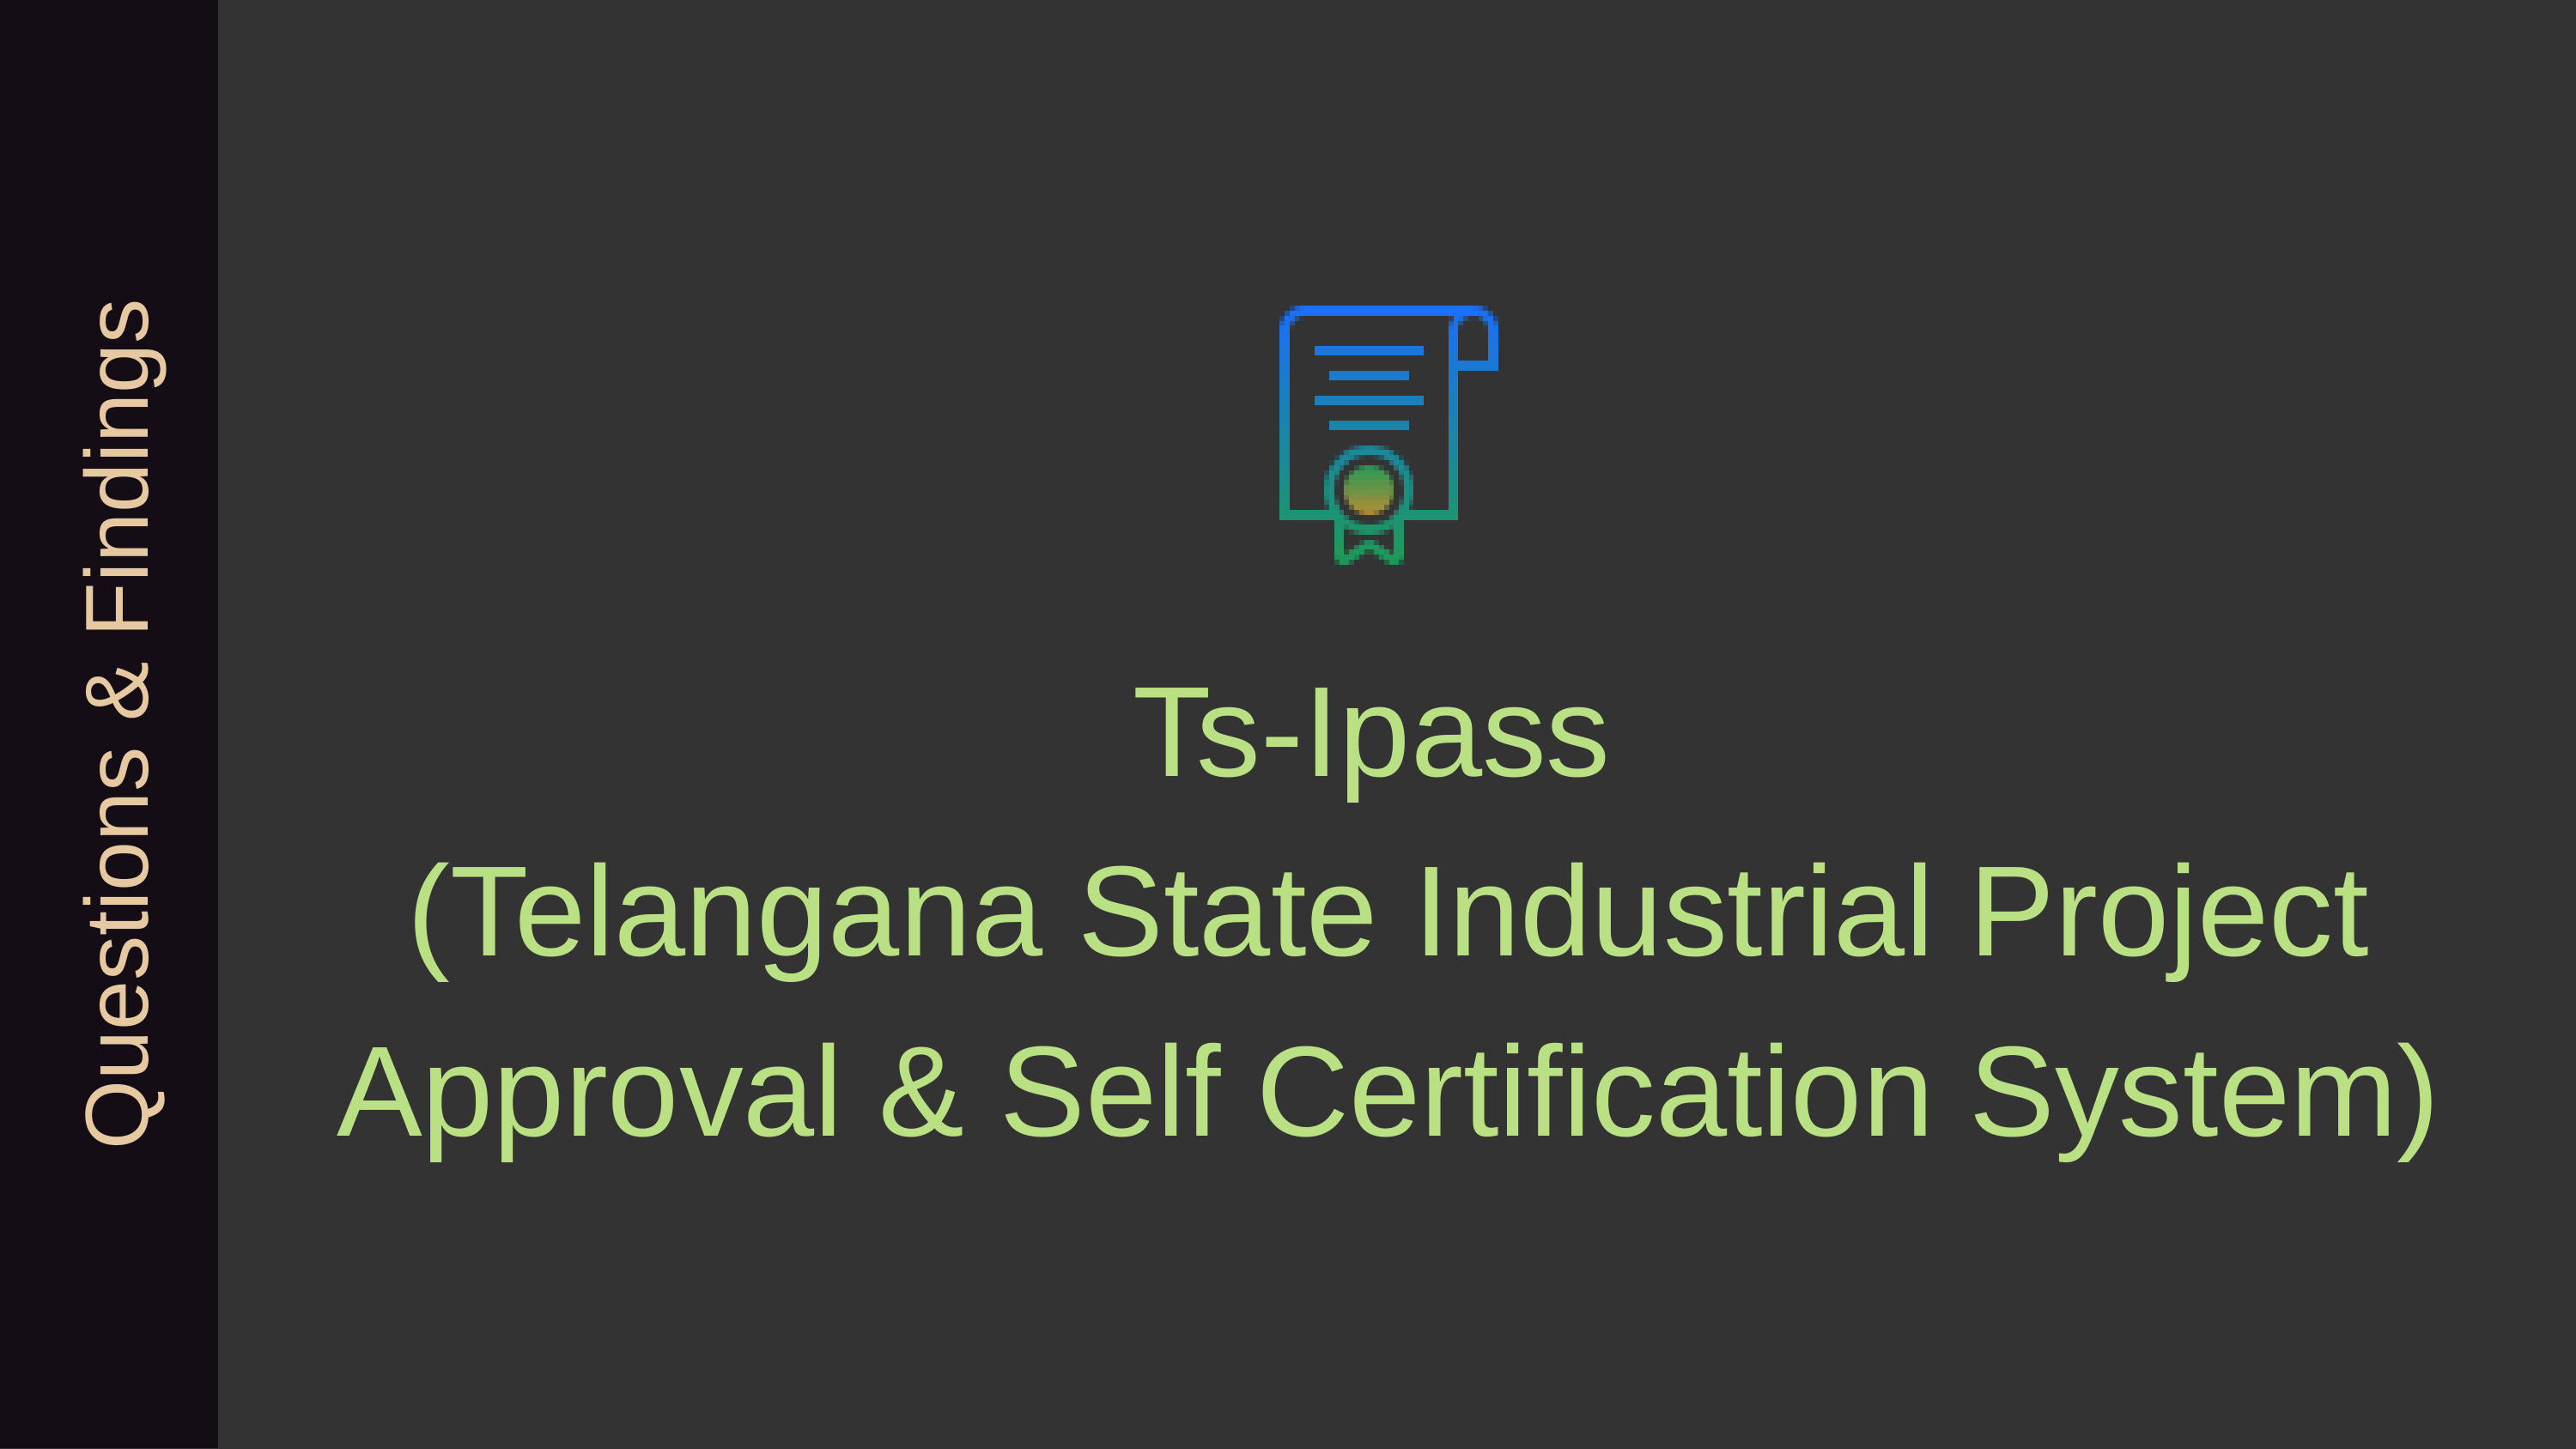

Ts-Ipass
(Telangana State Industrial Project Approval & Self Certification System)
Questions & Findings